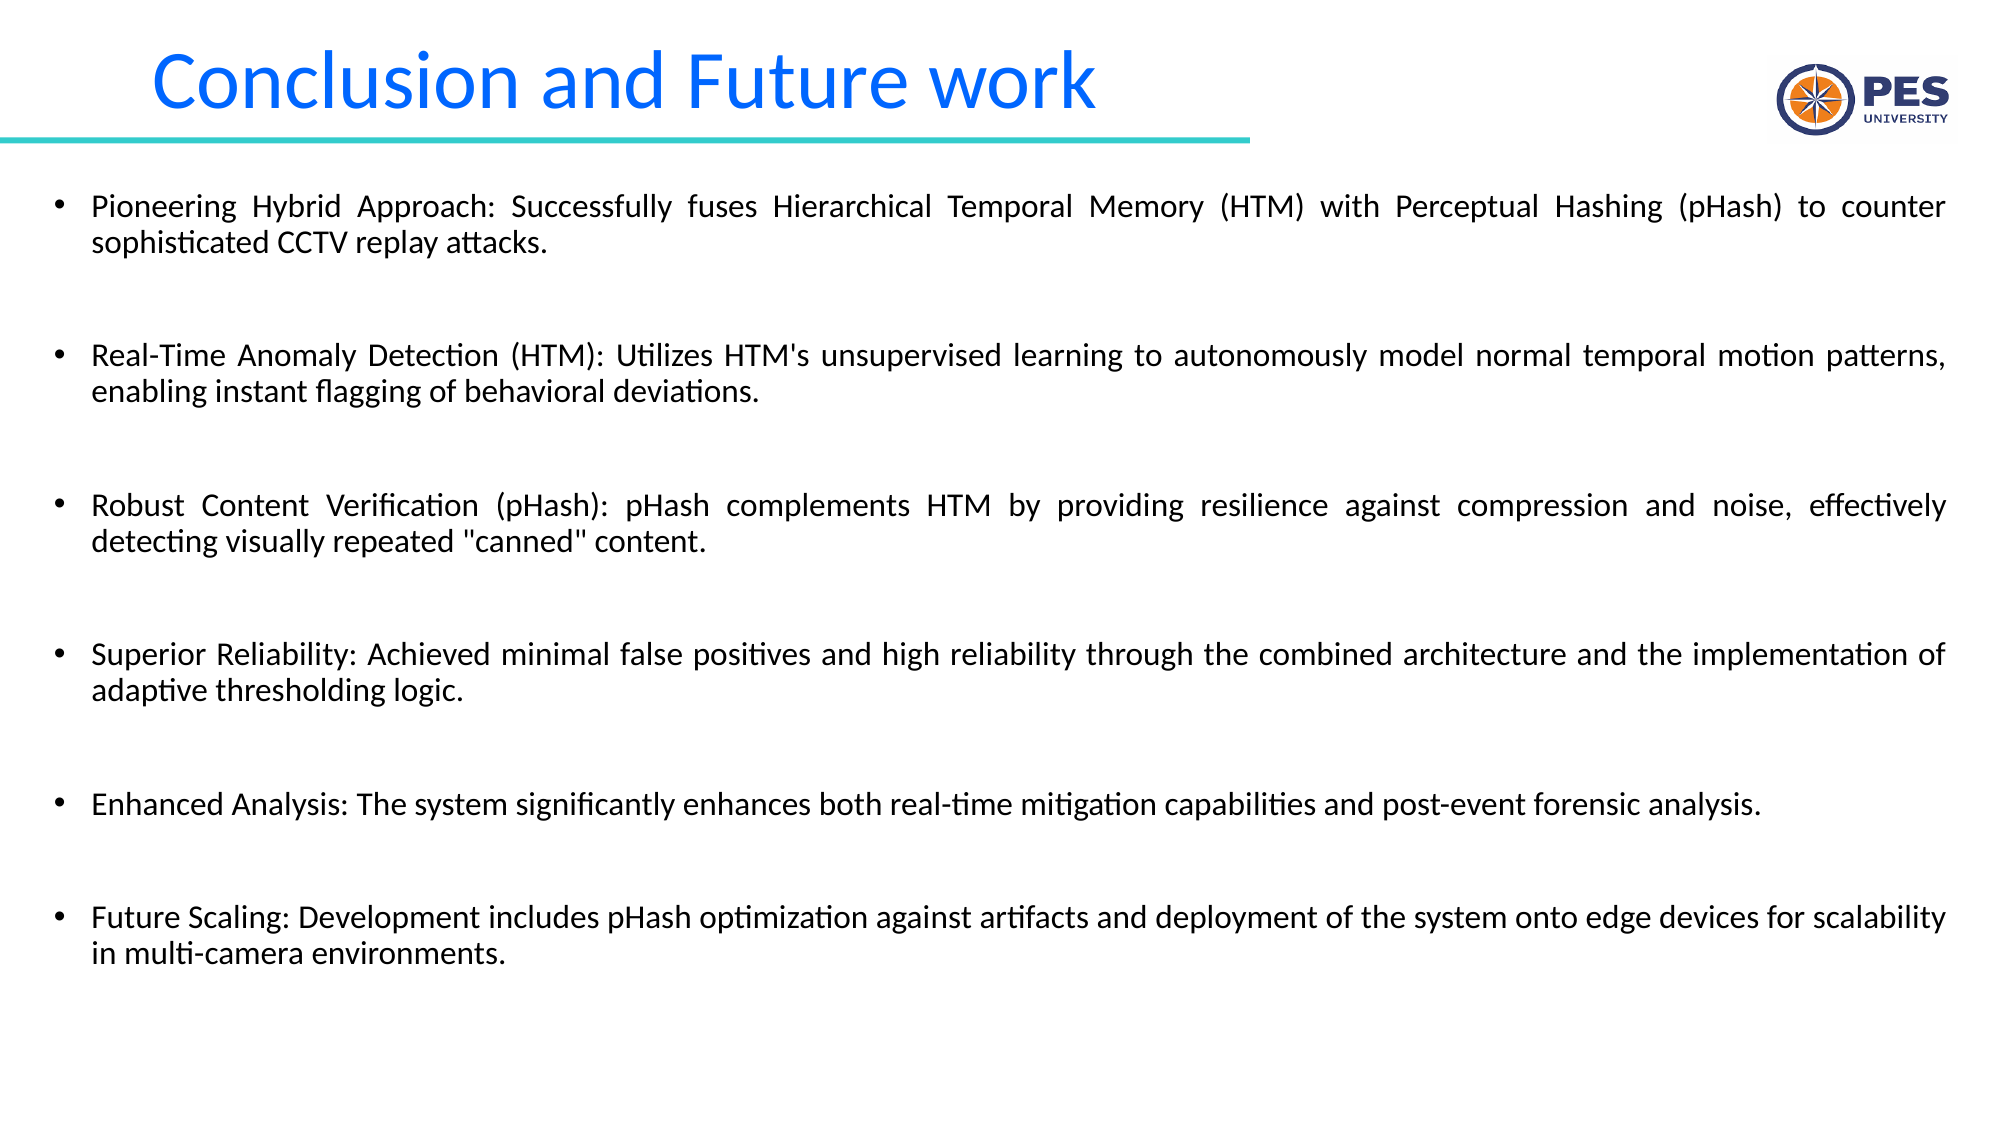

# Conclusion and Future work
Pioneering Hybrid Approach: Successfully fuses Hierarchical Temporal Memory (HTM) with Perceptual Hashing (pHash) to counter sophisticated CCTV replay attacks.

Real-Time Anomaly Detection (HTM): Utilizes HTM's unsupervised learning to autonomously model normal temporal motion patterns, enabling instant flagging of behavioral deviations.

Robust Content Verification (pHash): pHash complements HTM by providing resilience against compression and noise, effectively detecting visually repeated "canned" content.

Superior Reliability: Achieved minimal false positives and high reliability through the combined architecture and the implementation of adaptive thresholding logic.

Enhanced Analysis: The system significantly enhances both real-time mitigation capabilities and post-event forensic analysis.

Future Scaling: Development includes pHash optimization against artifacts and deployment of the system onto edge devices for scalability in multi-camera environments.